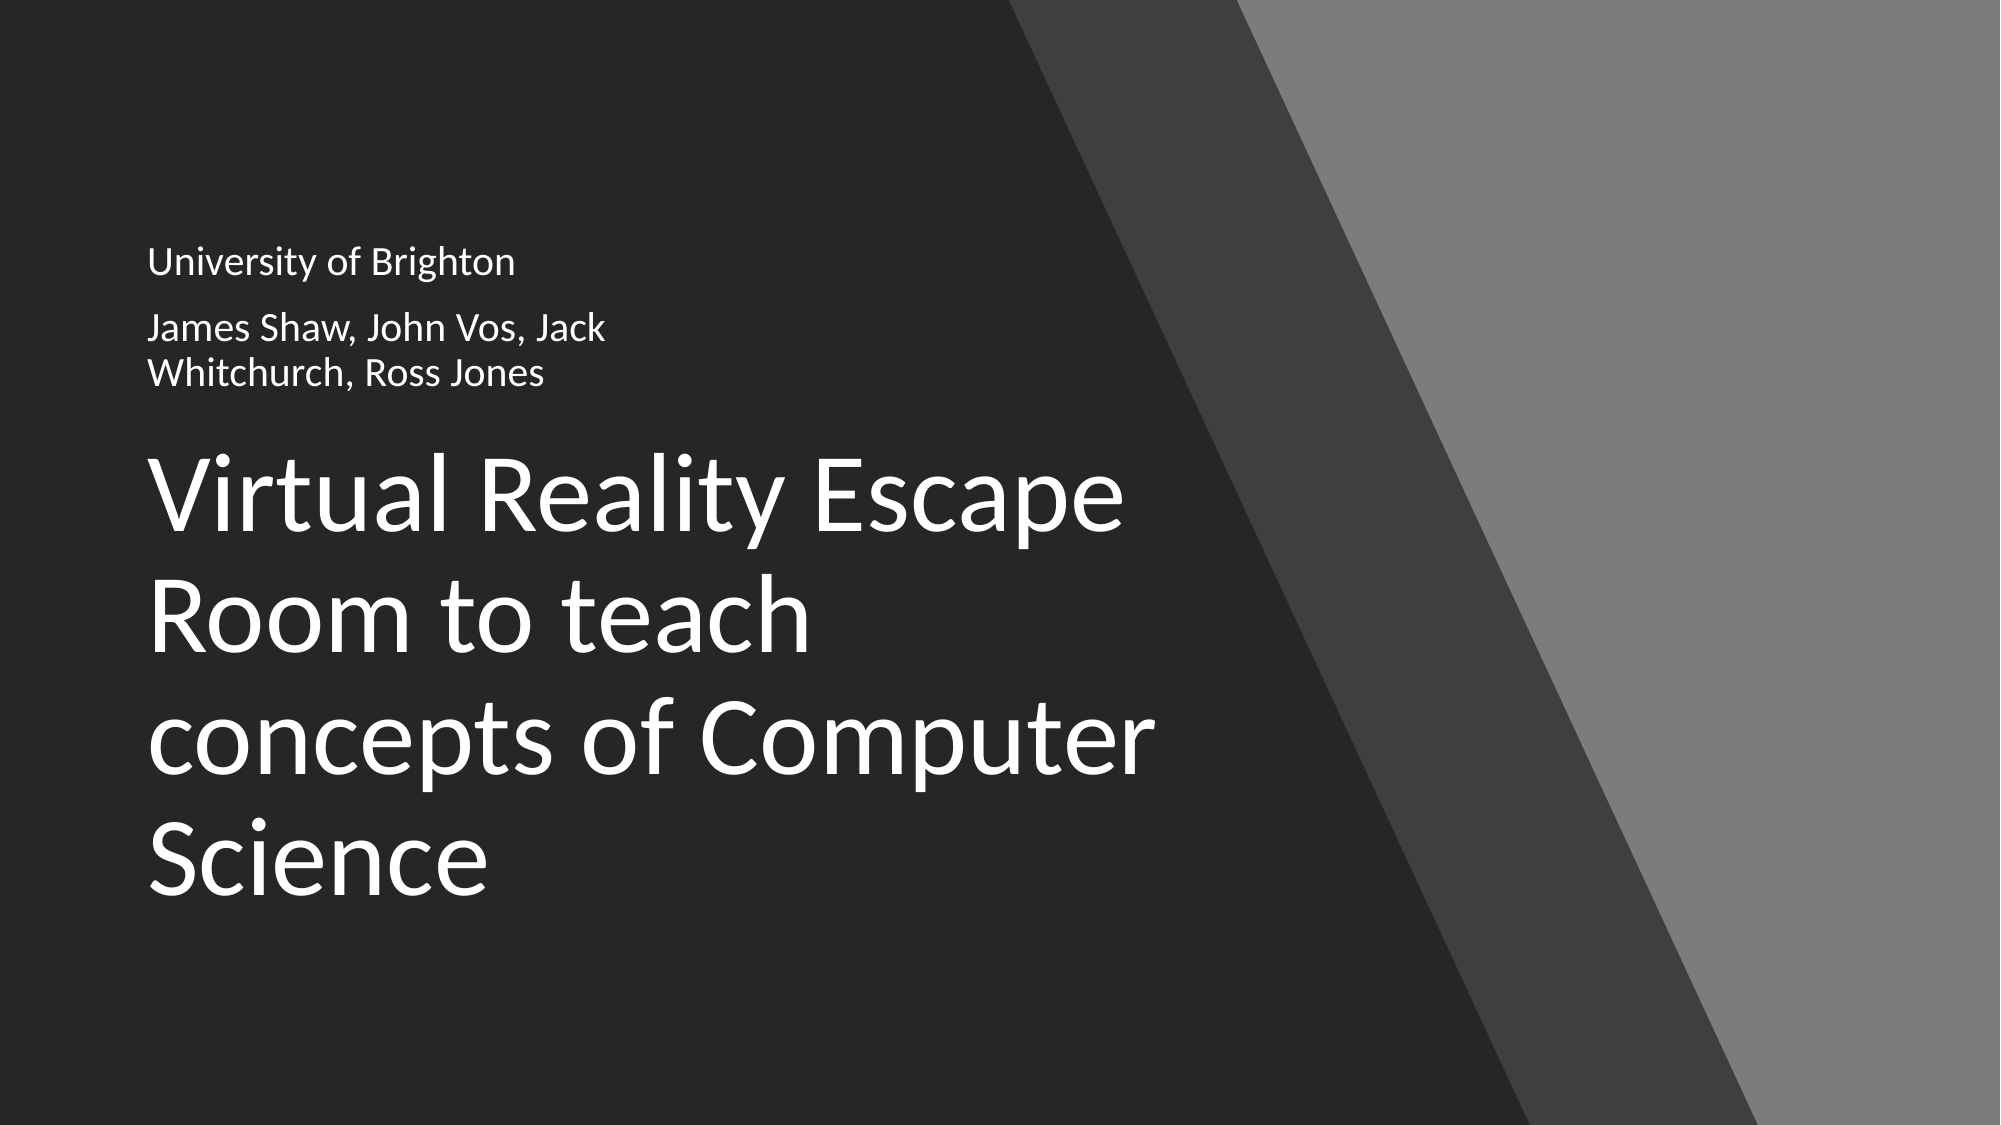

University of Brighton
James Shaw, John Vos, Jack Whitchurch, Ross Jones
# Virtual Reality Escape Room to teach concepts of Computer Science